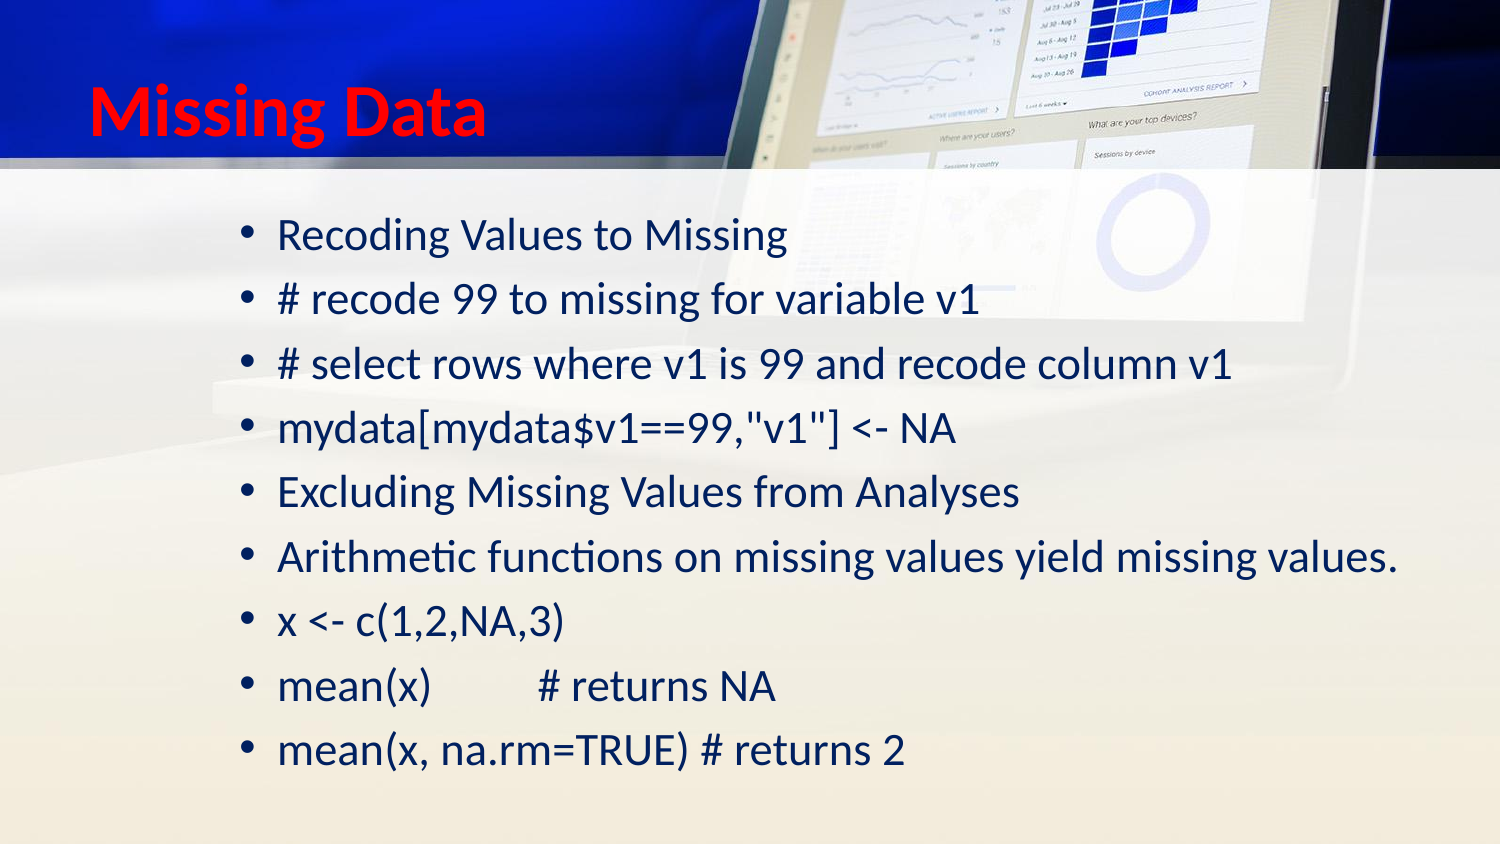

# Missing Data
Recoding Values to Missing
# recode 99 to missing for variable v1
# select rows where v1 is 99 and recode column v1
mydata[mydata$v1==99,"v1"] <- NA
Excluding Missing Values from Analyses
Arithmetic functions on missing values yield missing values.
x <- c(1,2,NA,3)
mean(x)          # returns NA
mean(x, na.rm=TRUE) # returns 2